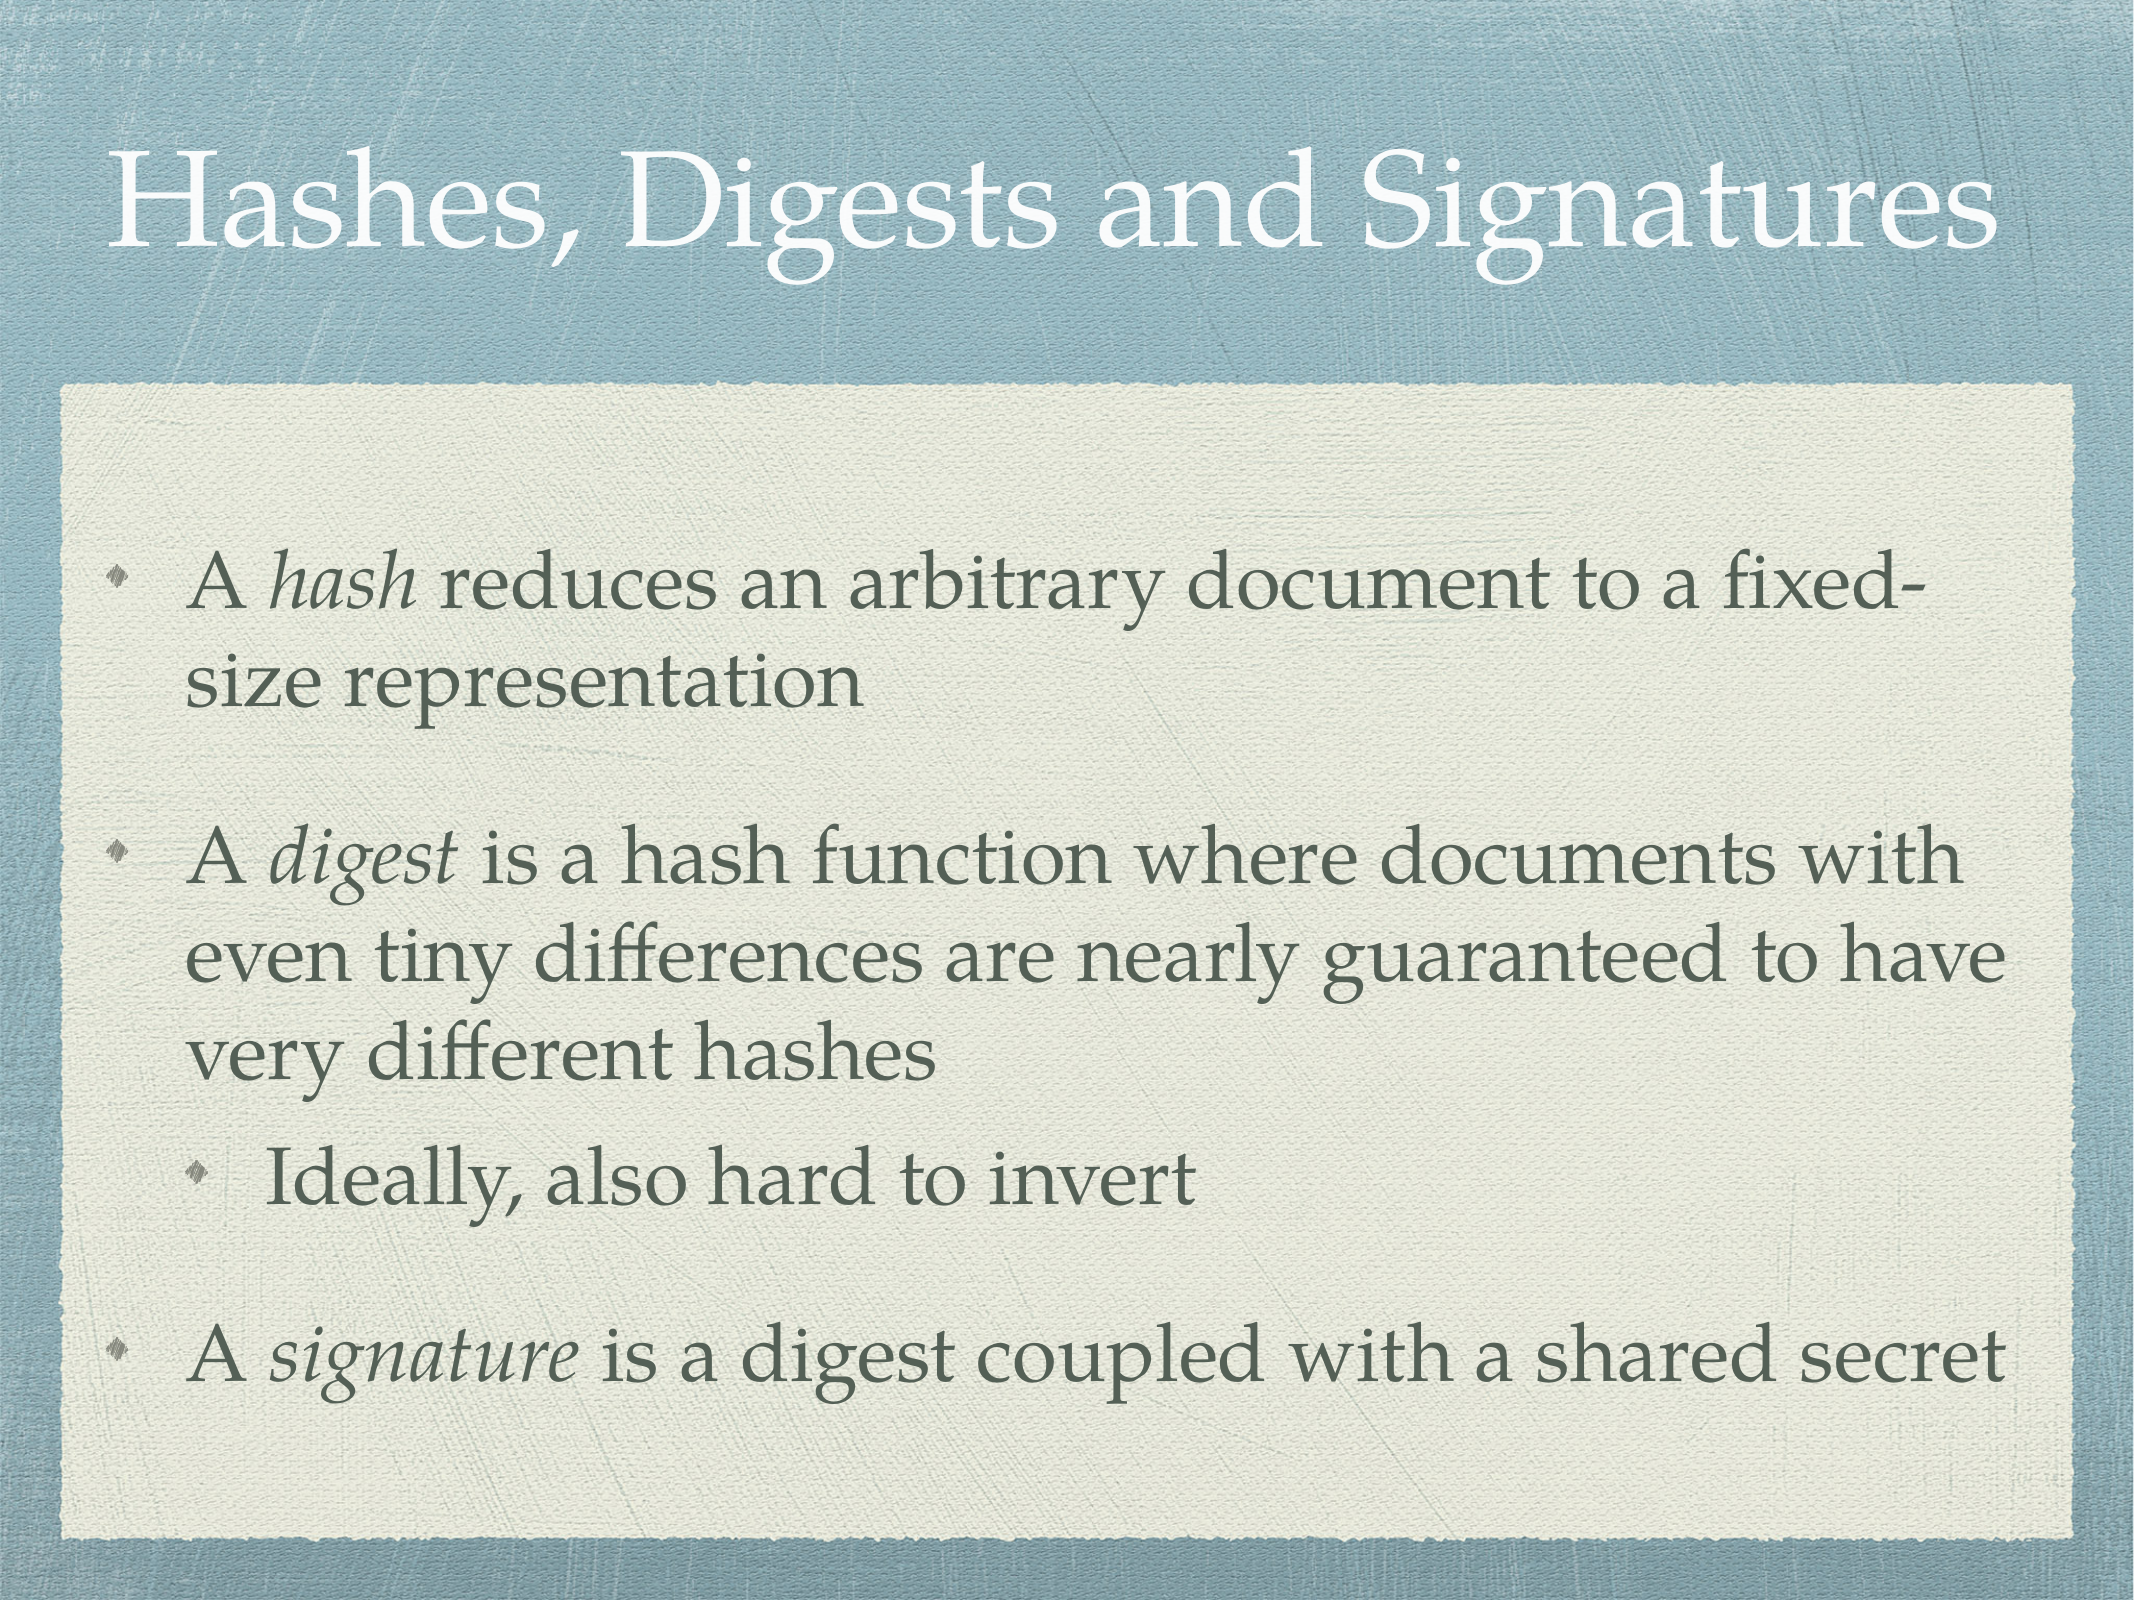

# Hashes, Digests and Signatures
A hash reduces an arbitrary document to a fixed-size representation
A digest is a hash function where documents with even tiny differences are nearly guaranteed to have very different hashes
Ideally, also hard to invert
A signature is a digest coupled with a shared secret